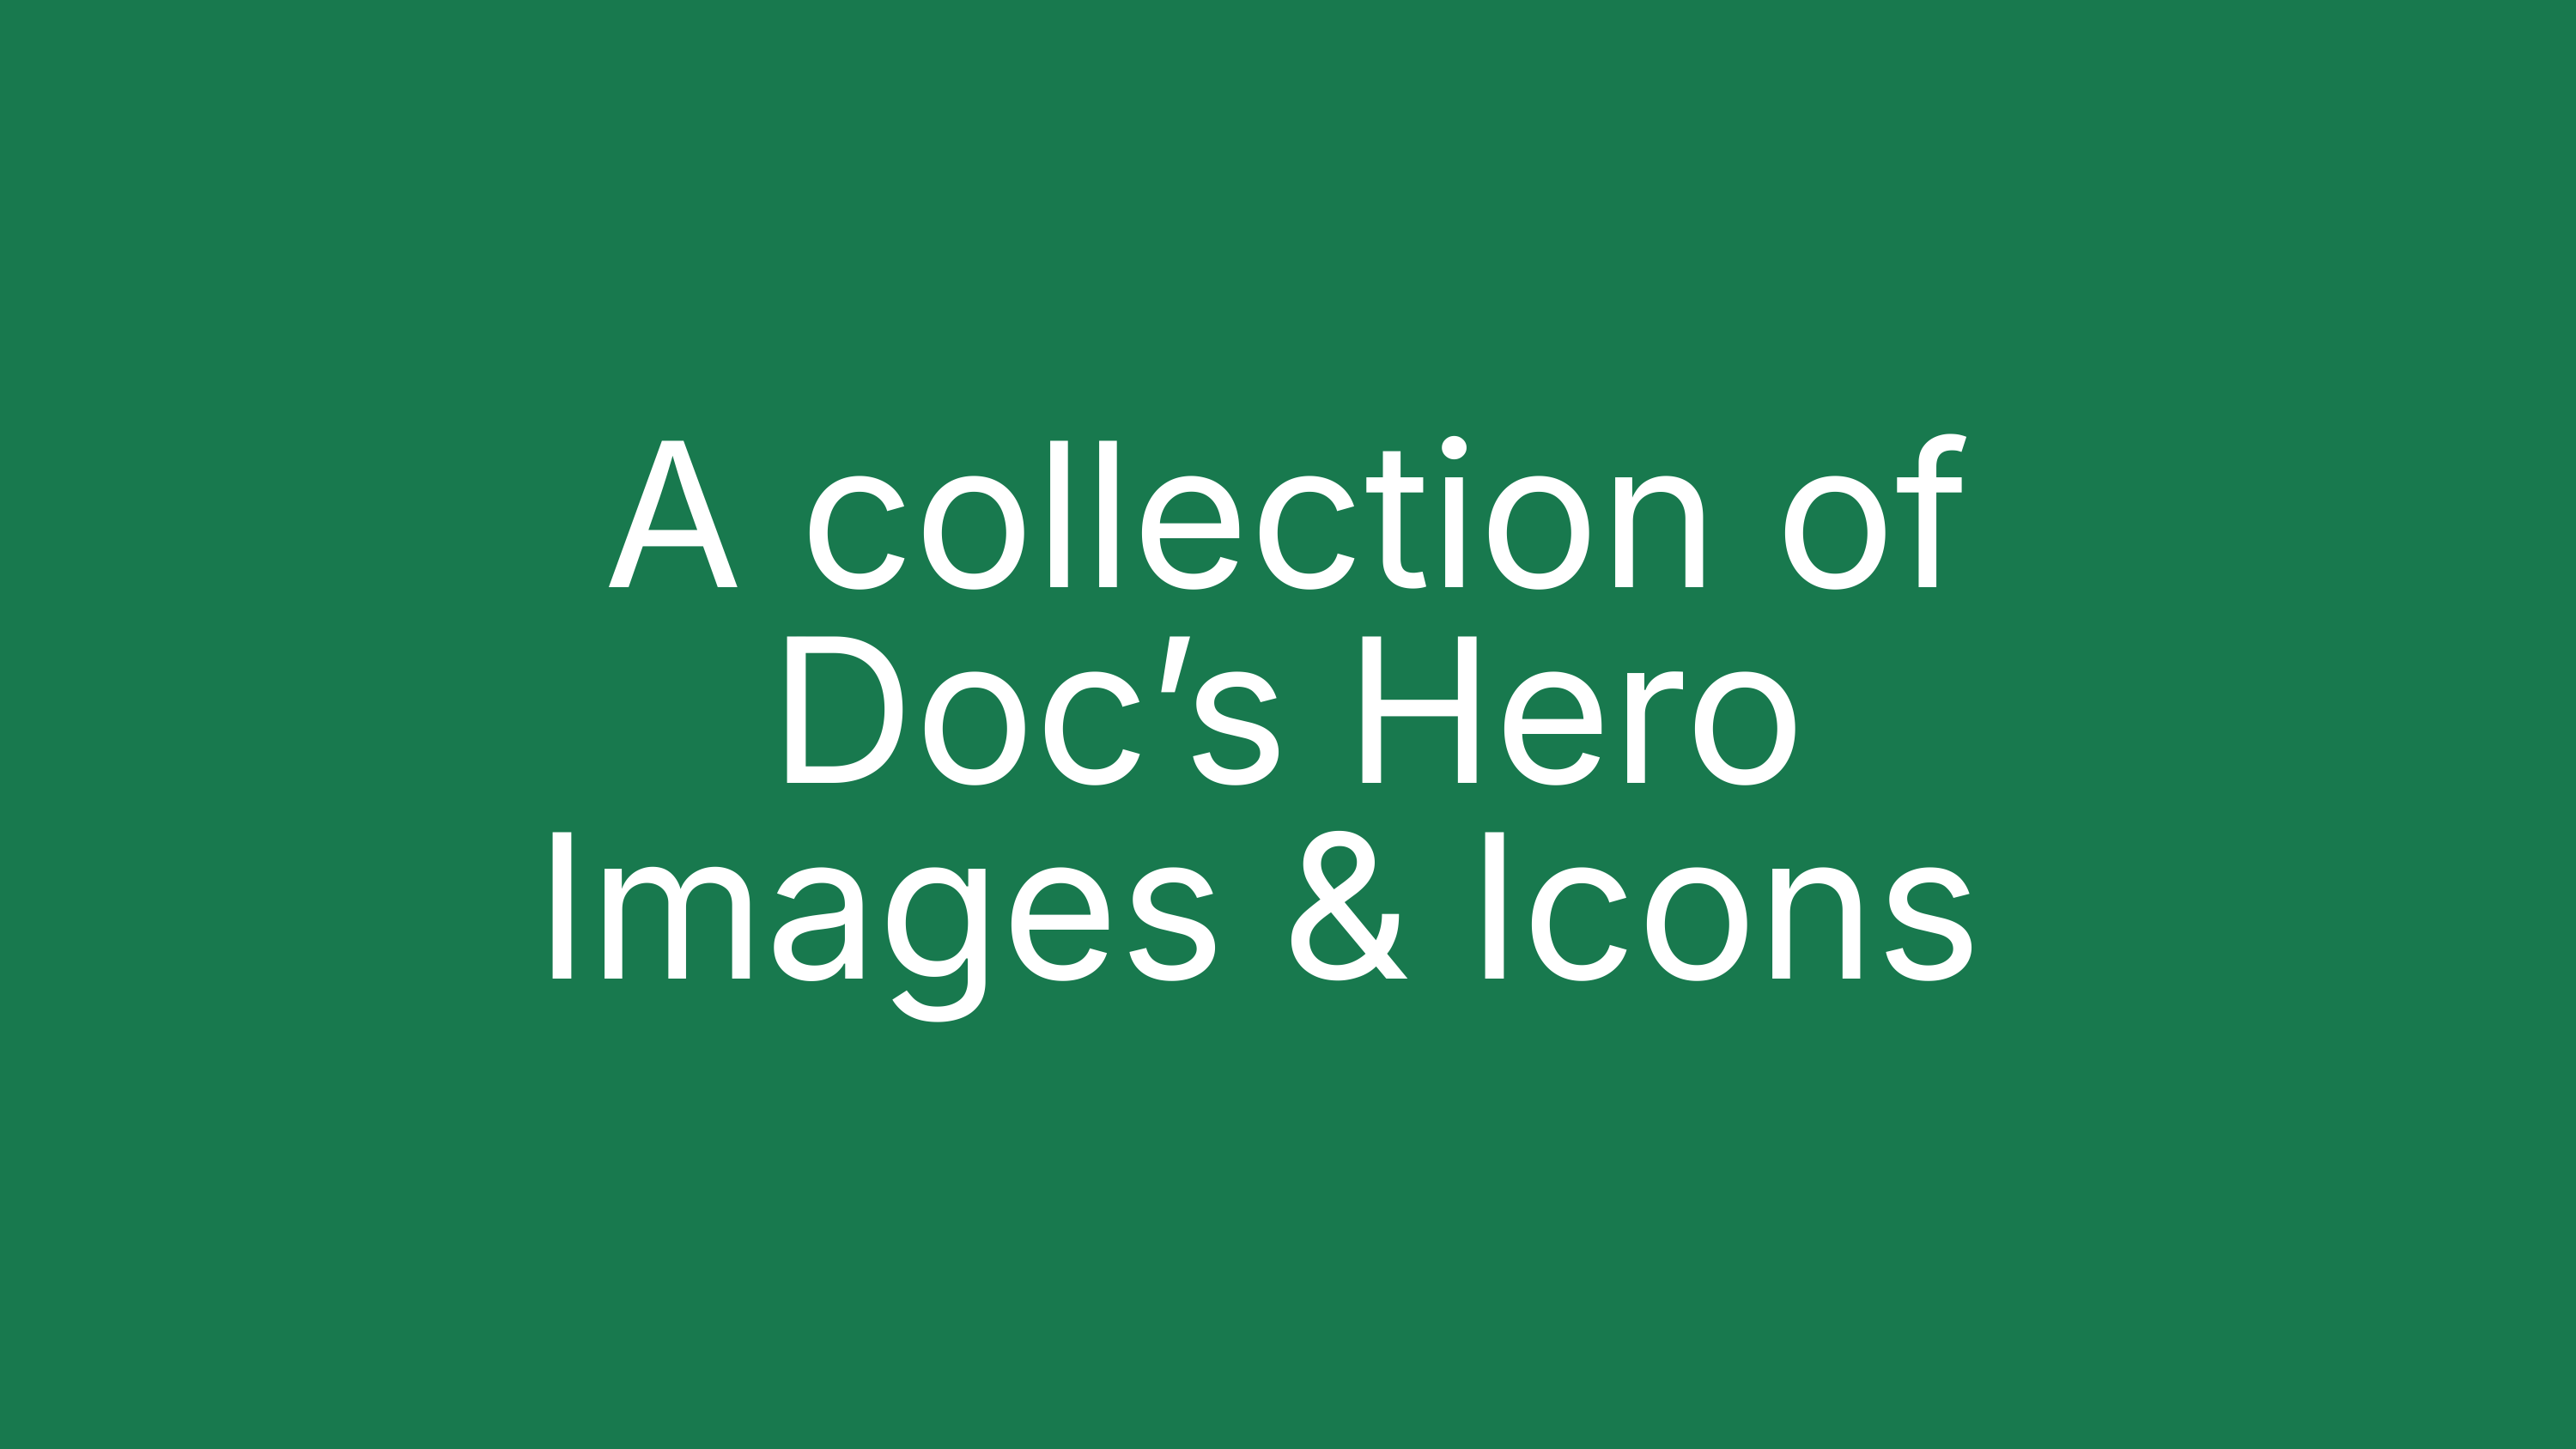

A collection of Doc’s Hero Images & Icons